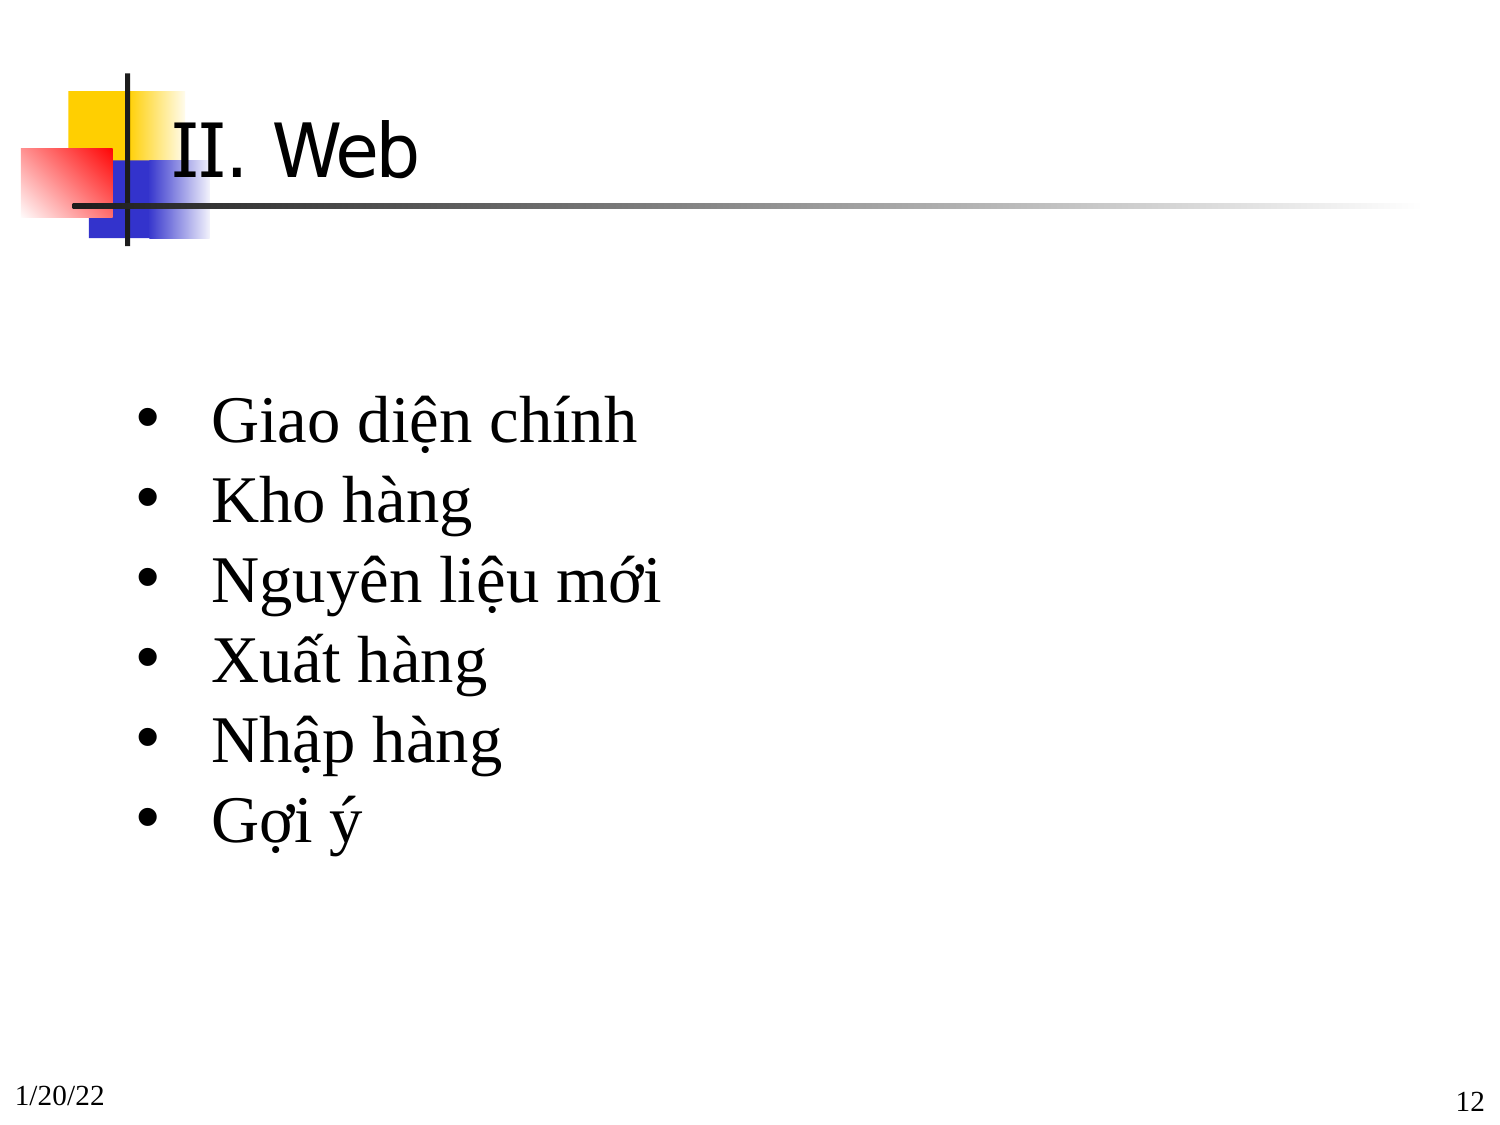

II. Web
Giao diện chính
Kho hàng
Nguyên liệu mới
Xuất hàng
Nhập hàng
Gợi ý
1/20/22
12